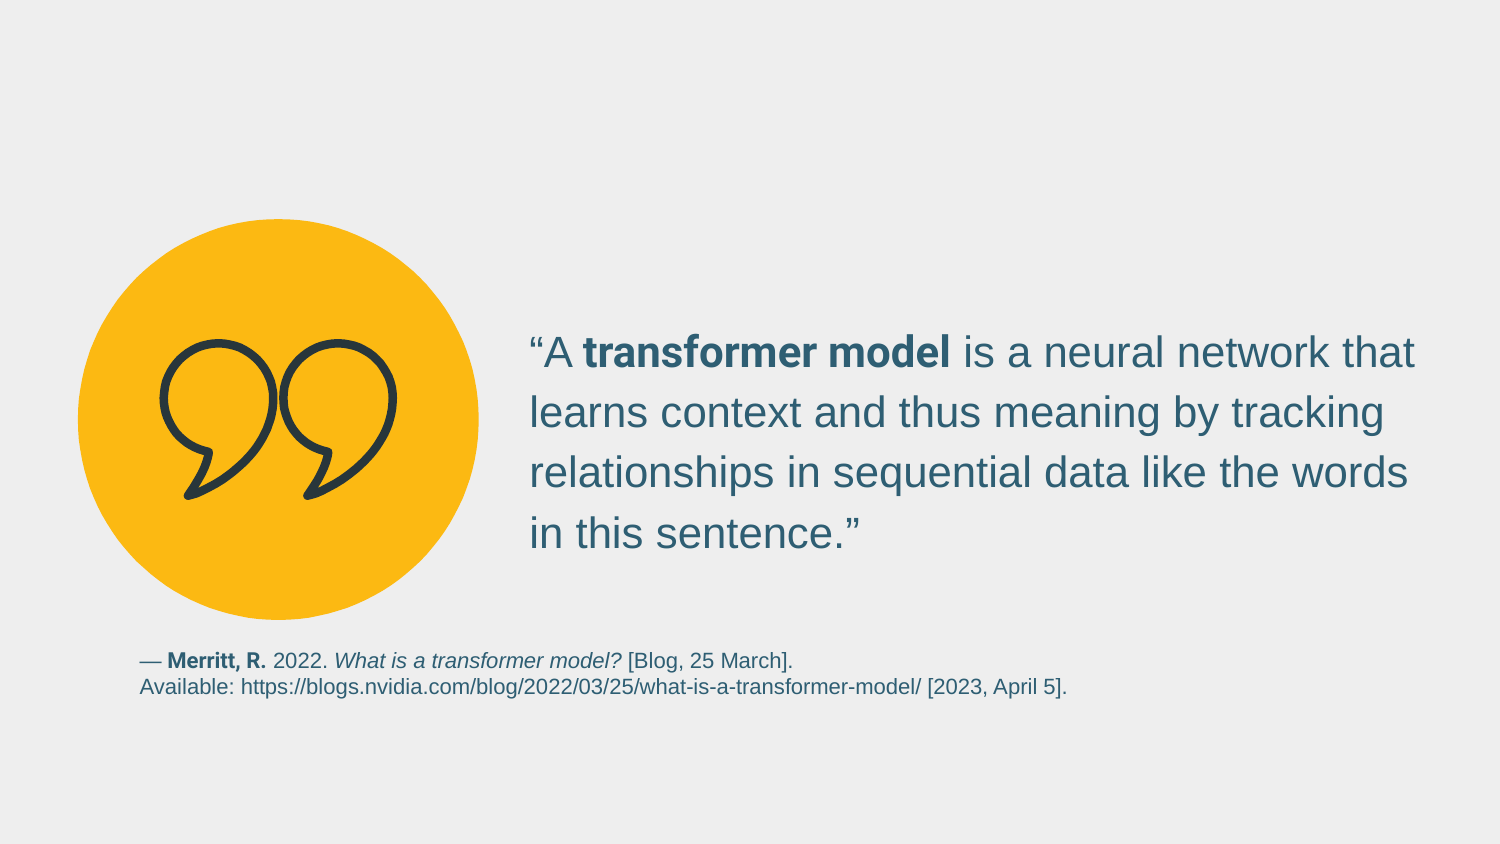

“A transformer model is a neural network that learns context and thus meaning by tracking relationships in sequential data like the words in this sentence.”
— Merritt, R. 2022. What is a transformer model? [Blog, 25 March].
Available: https://blogs.nvidia.com/blog/2022/03/25/what-is-a-transformer-model/ [2023, April 5].